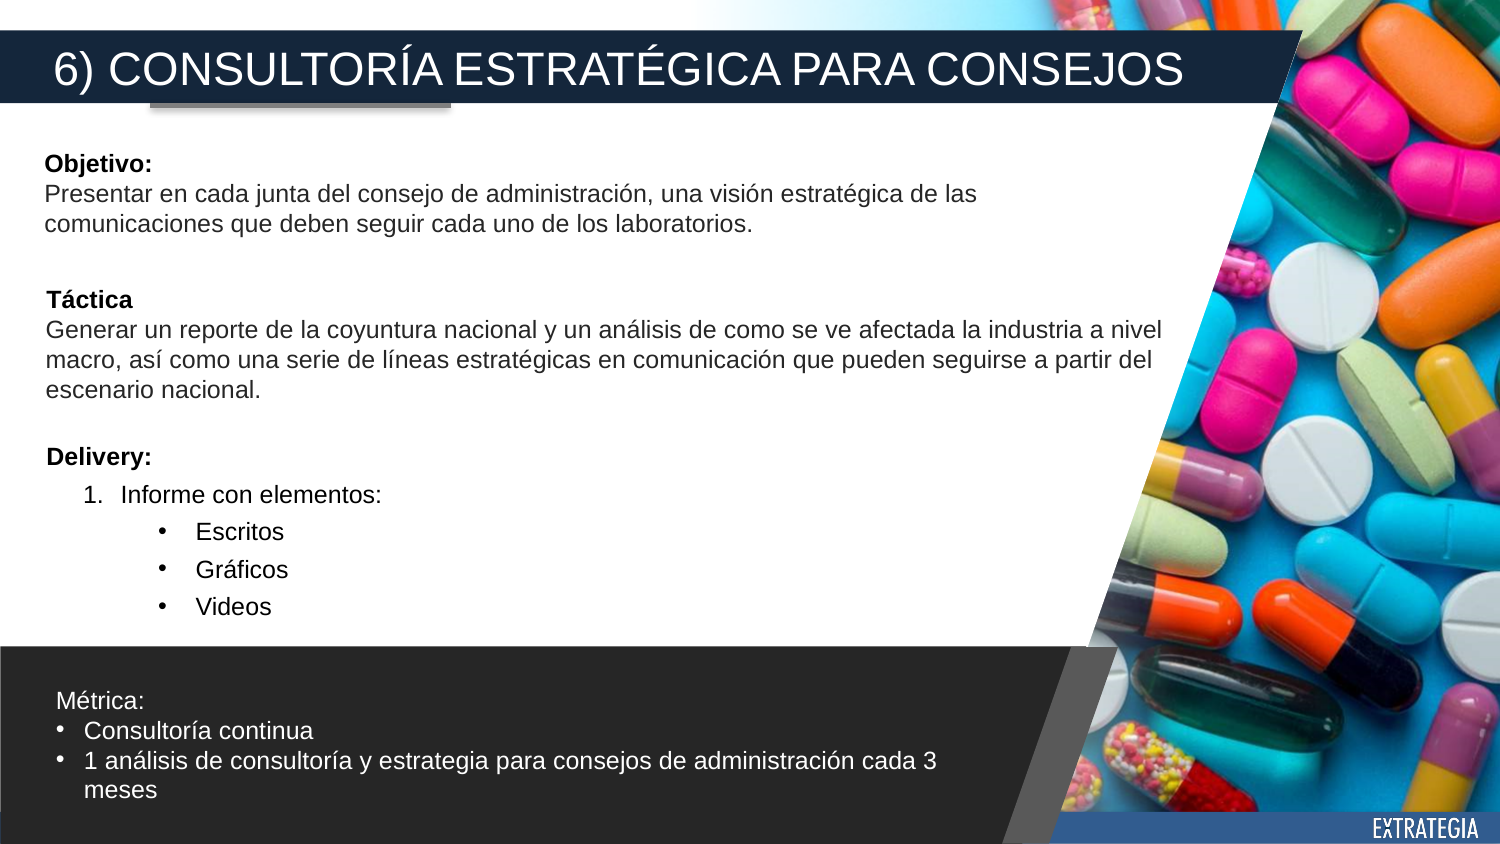

6) CONSULTORÍA ESTRATÉGICA PARA CONSEJOS
Objetivo:
Presentar en cada junta del consejo de administración, una visión estratégica de las comunicaciones que deben seguir cada uno de los laboratorios.
Táctica
Generar un reporte de la coyuntura nacional y un análisis de como se ve afectada la industria a nivel macro, así como una serie de líneas estratégicas en comunicación que pueden seguirse a partir del escenario nacional.

Delivery:
Informe con elementos:
Escritos
Gráficos
Videos

Métrica:
Consultoría continua
1 análisis de consultoría y estrategia para consejos de administración cada 3 meses